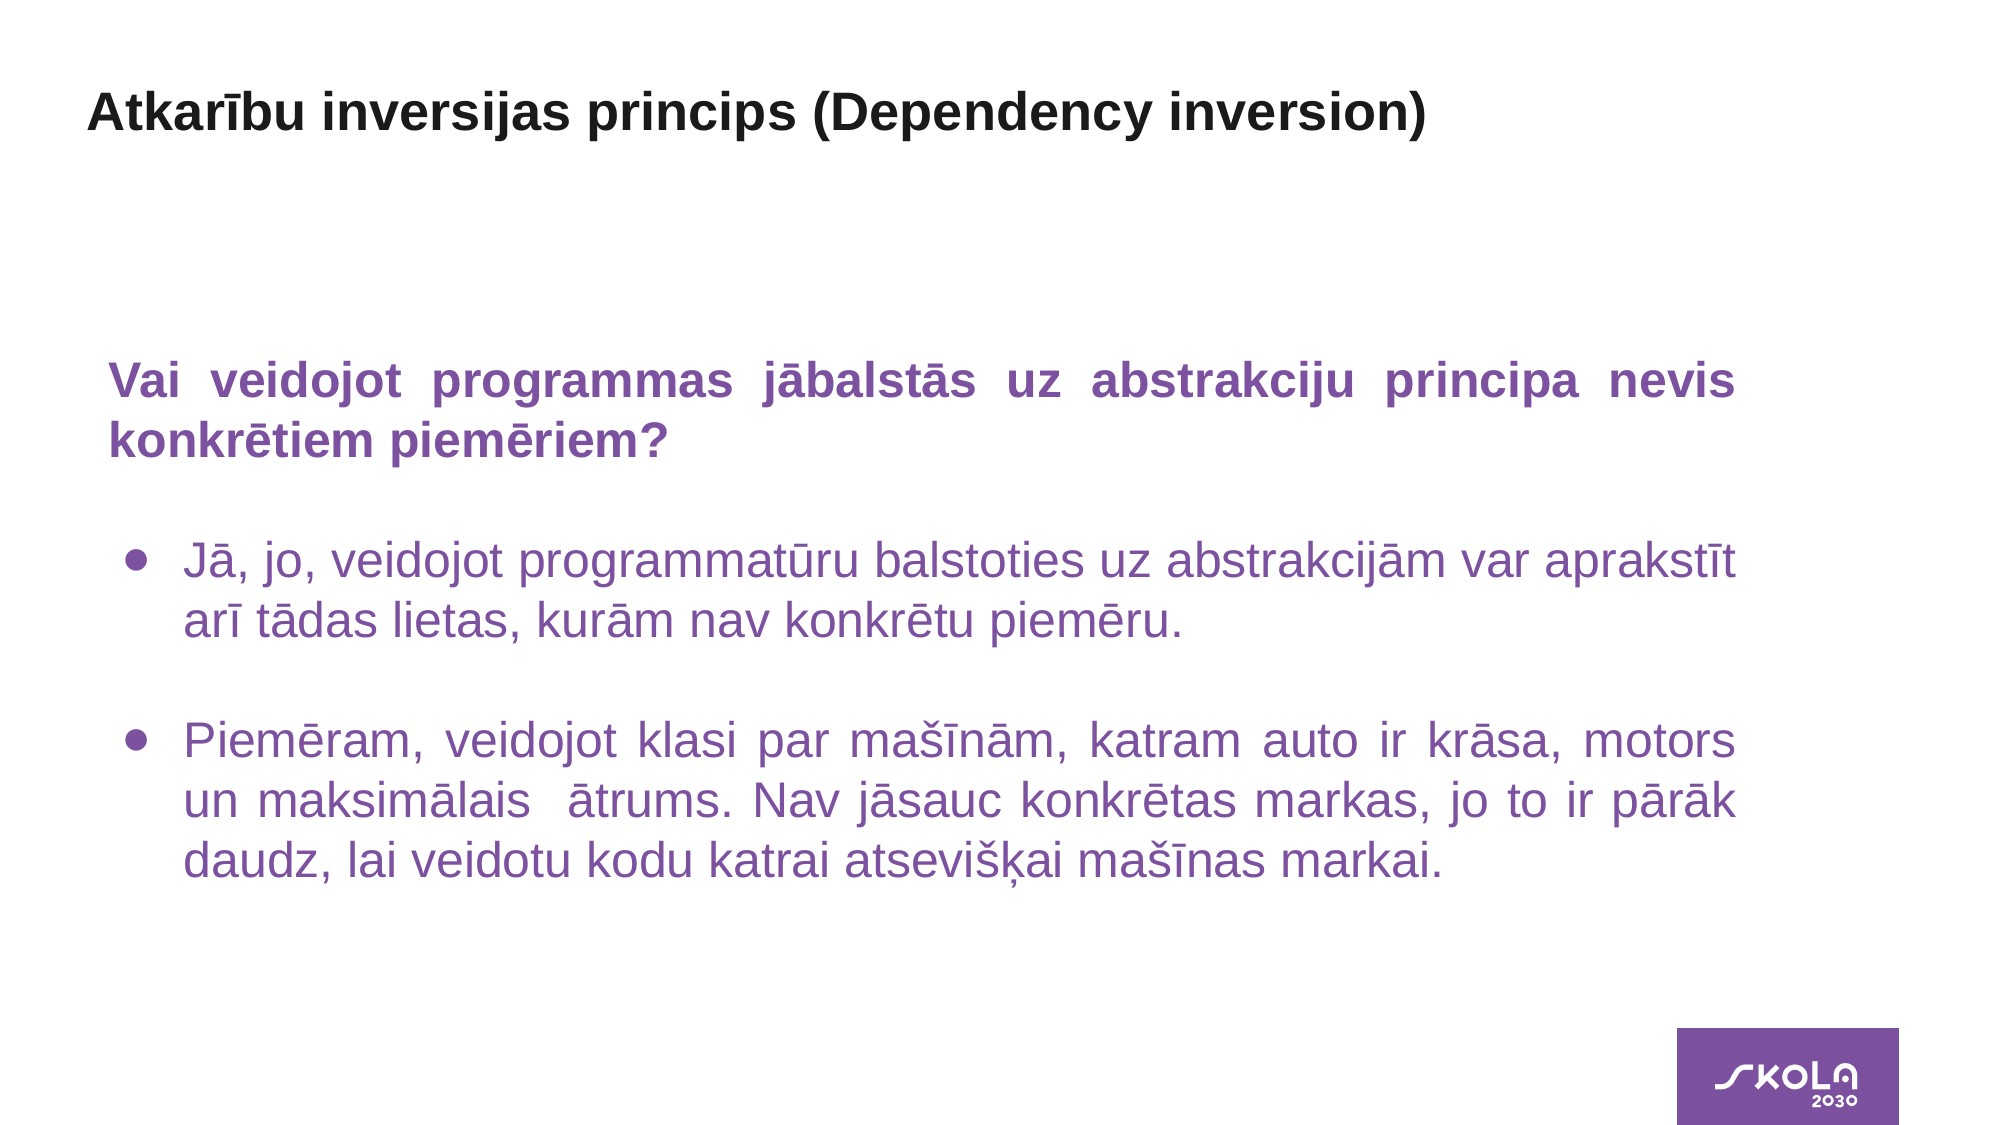

# Atkarību inversijas princips (Dependency inversion)

Vai veidojot programmas jābalstās uz abstrakciju principa nevis konkrētiem piemēriem?

Jā, jo, veidojot programmatūru balstoties uz abstrakcijām var aprakstīt arī tādas lietas, kurām nav konkrētu piemēru.

Piemēram, veidojot klasi par mašīnām, katram auto ir krāsa, motors un maksimālais  ātrums. Nav jāsauc konkrētas markas, jo to ir pārāk daudz, lai veidotu kodu katrai atsevišķai mašīnas markai.